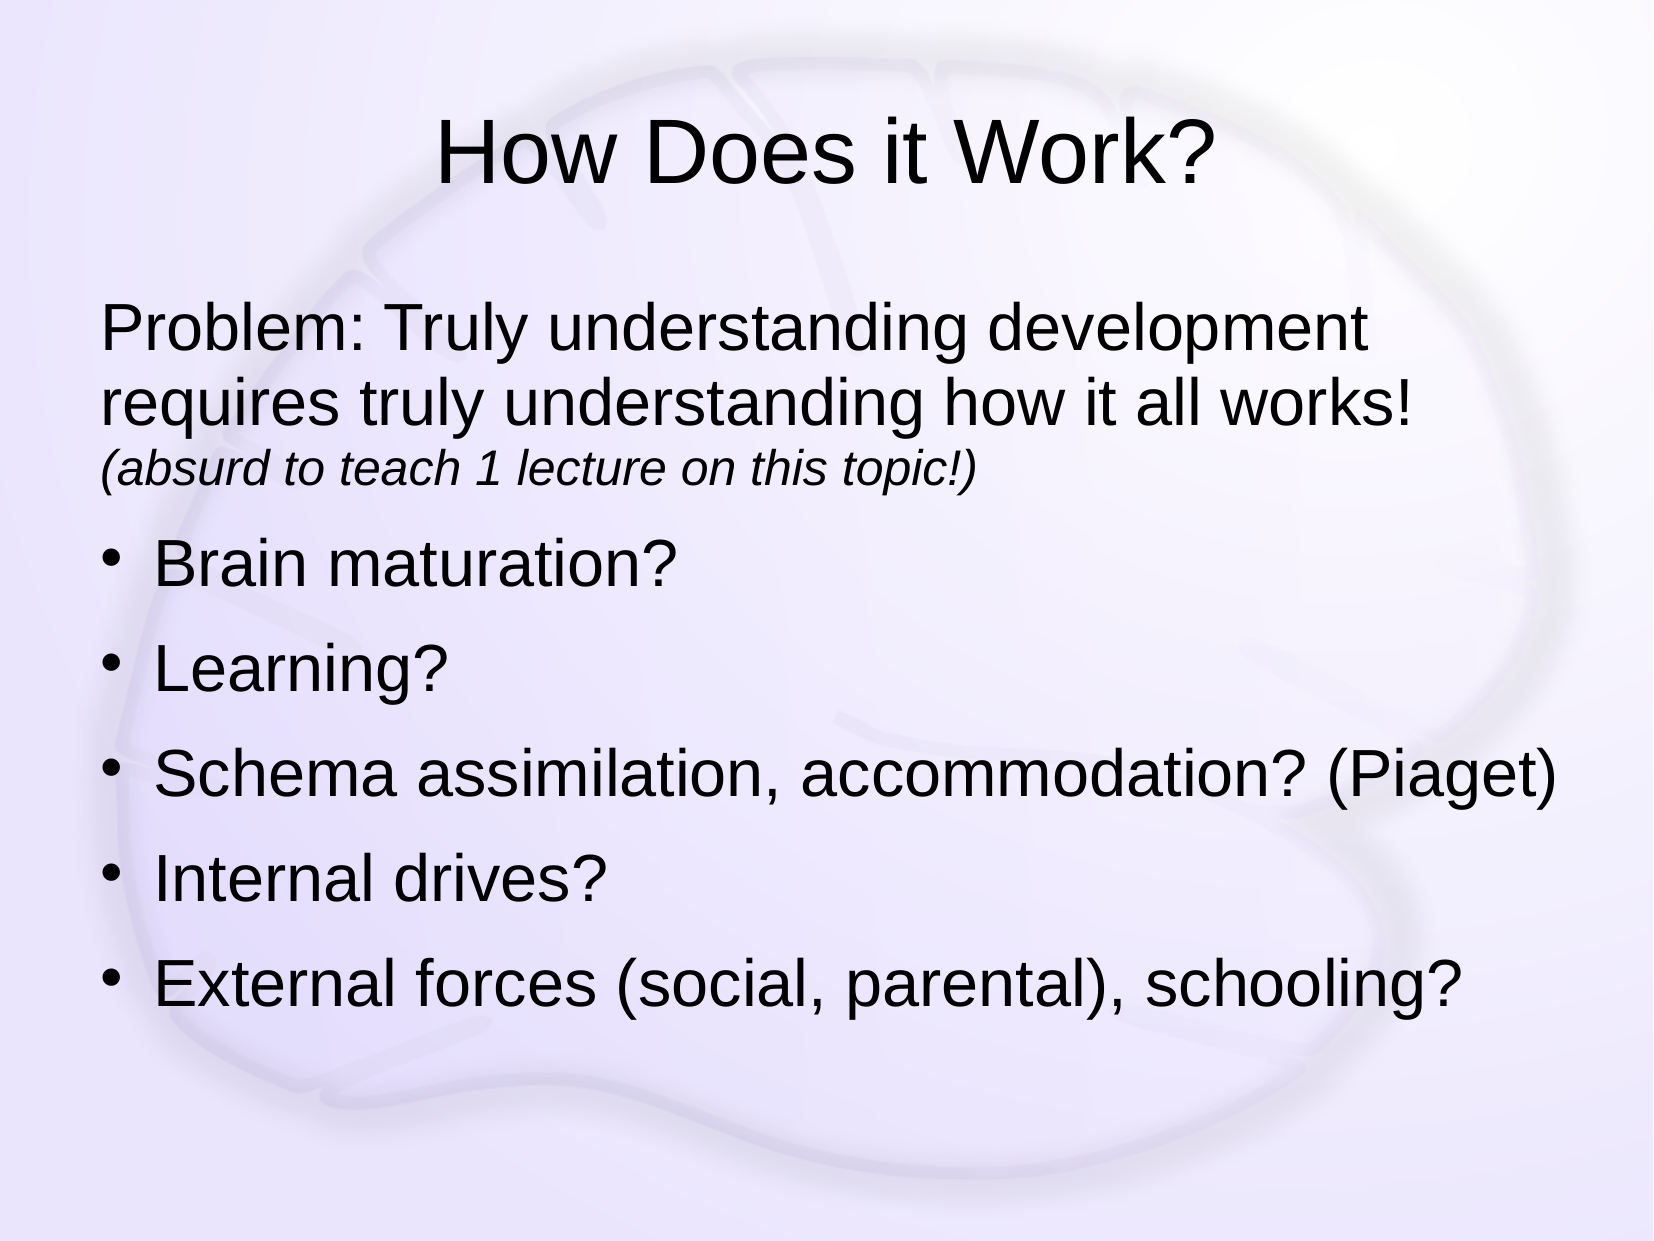

# How Does it Work?
Problem: Truly understanding development requires truly understanding how it all works!  (absurd to teach 1 lecture on this topic!)
Brain maturation?
Learning?
Schema assimilation, accommodation? (Piaget)
Internal drives?
External forces (social, parental), schooling?